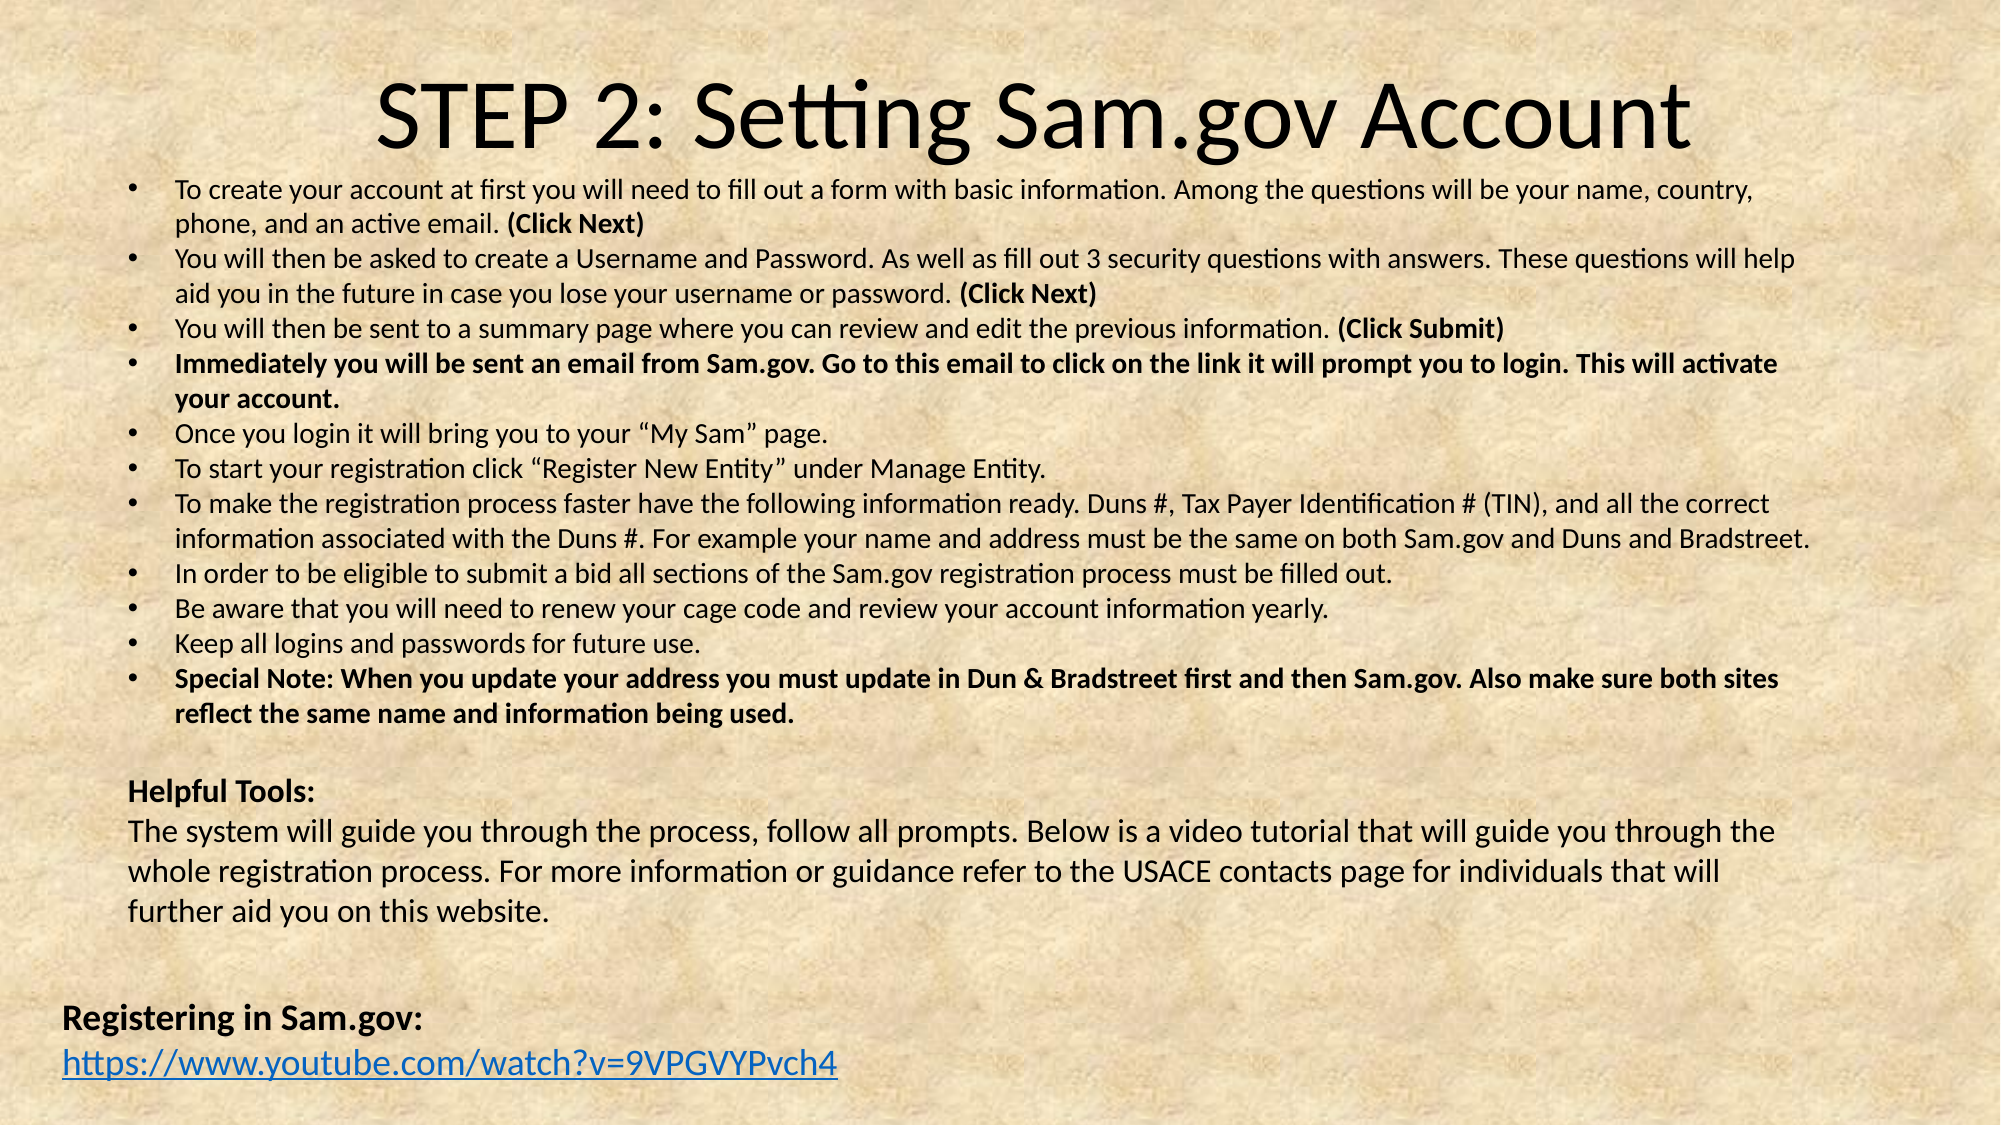

# STEP 2: Setting Sam.gov Account
To create your account at first you will need to fill out a form with basic information. Among the questions will be your name, country, phone, and an active email. (Click Next)
You will then be asked to create a Username and Password. As well as fill out 3 security questions with answers. These questions will help aid you in the future in case you lose your username or password. (Click Next)
You will then be sent to a summary page where you can review and edit the previous information. (Click Submit)
Immediately you will be sent an email from Sam.gov. Go to this email to click on the link it will prompt you to login. This will activate your account.
Once you login it will bring you to your “My Sam” page.
To start your registration click “Register New Entity” under Manage Entity.
To make the registration process faster have the following information ready. Duns #, Tax Payer Identification # (TIN), and all the correct information associated with the Duns #. For example your name and address must be the same on both Sam.gov and Duns and Bradstreet.
In order to be eligible to submit a bid all sections of the Sam.gov registration process must be filled out.
Be aware that you will need to renew your cage code and review your account information yearly.
Keep all logins and passwords for future use.
Special Note: When you update your address you must update in Dun & Bradstreet first and then Sam.gov. Also make sure both sites reflect the same name and information being used.

Helpful Tools:
The system will guide you through the process, follow all prompts. Below is a video tutorial that will guide you through the whole registration process. For more information or guidance refer to the USACE contacts page for individuals that will further aid you on this website.
Registering in Sam.gov:
https://www.youtube.com/watch?v=9VPGVYPvch4